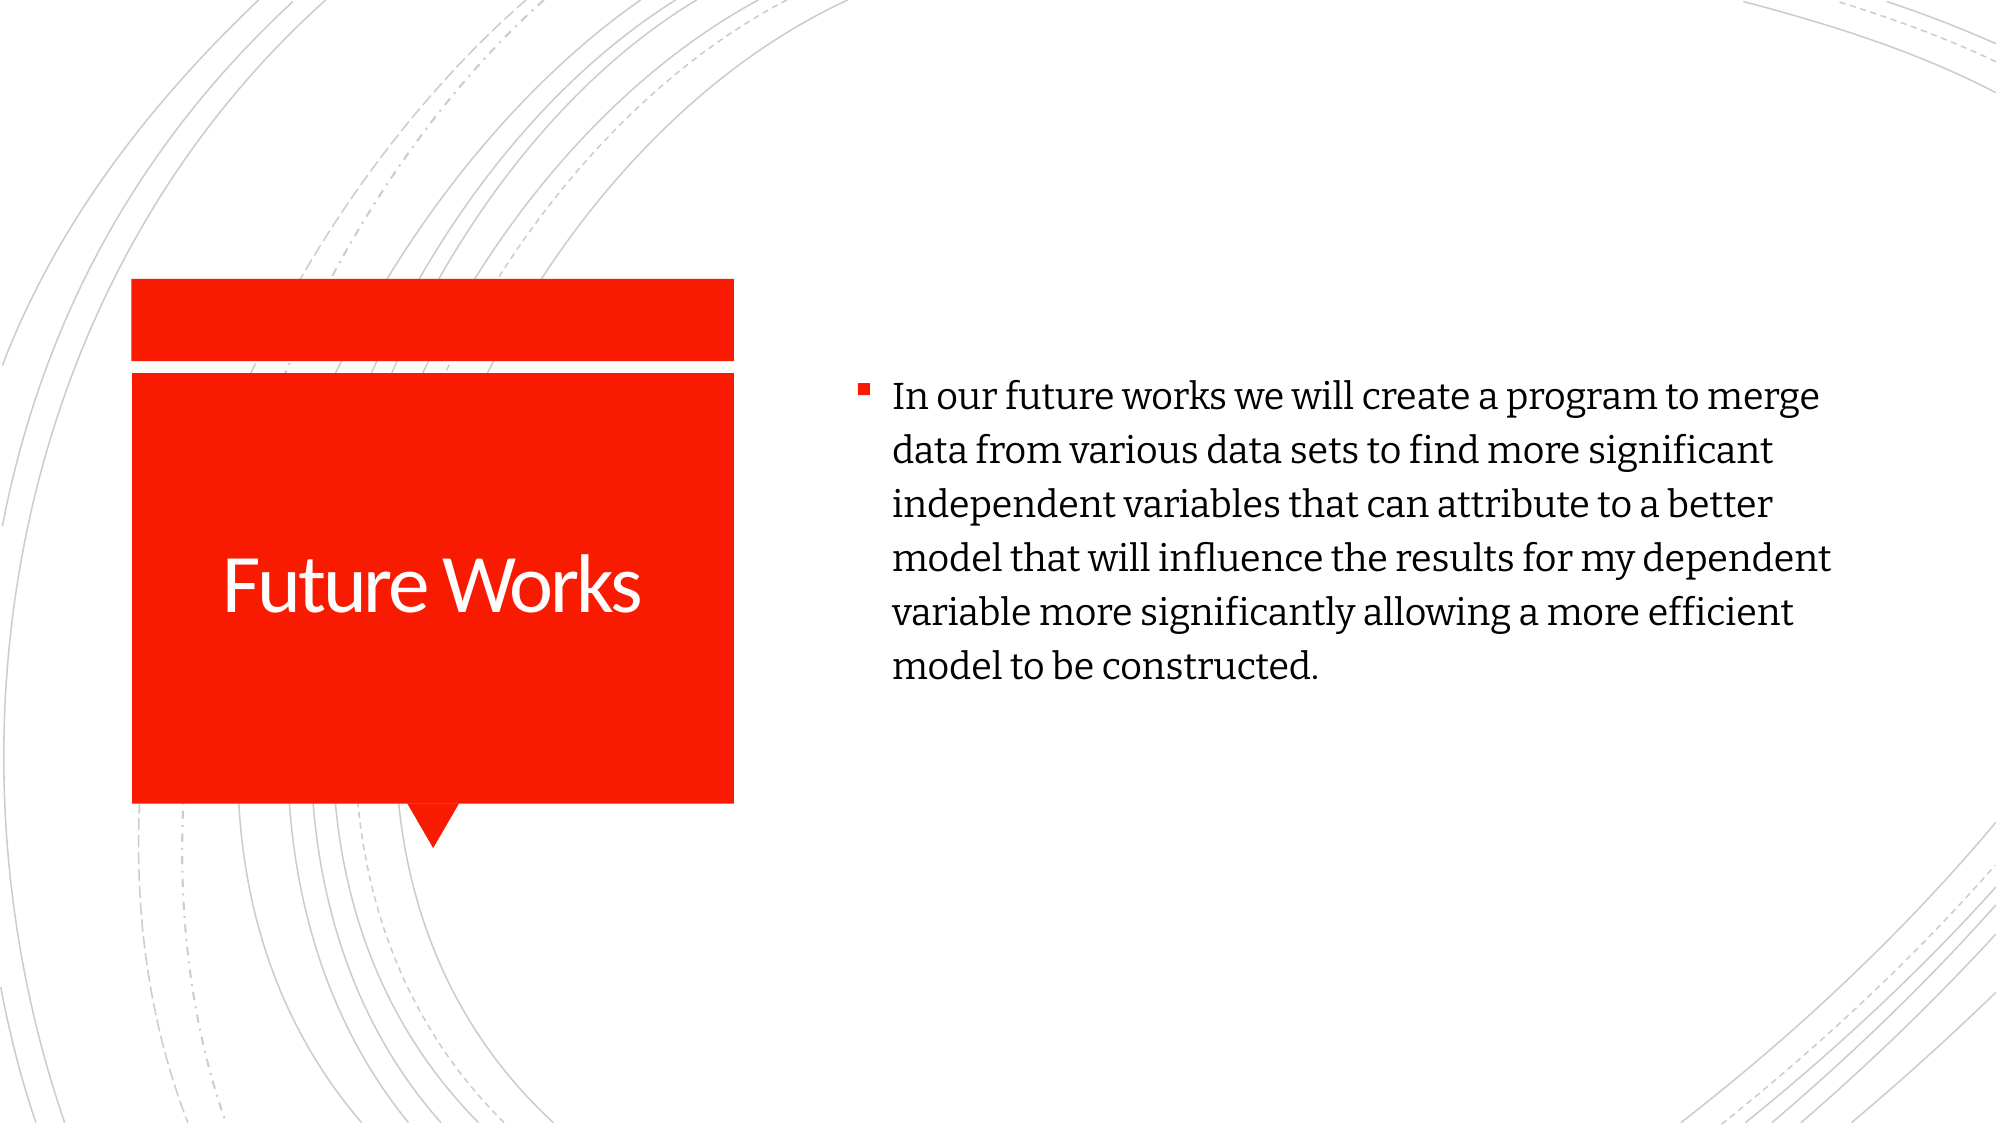

In our future works we will create a program to merge data from various data sets to find more significant independent variables that can attribute to a better model that will influence the results for my dependent variable more significantly allowing a more efficient model to be constructed.

# Future Works